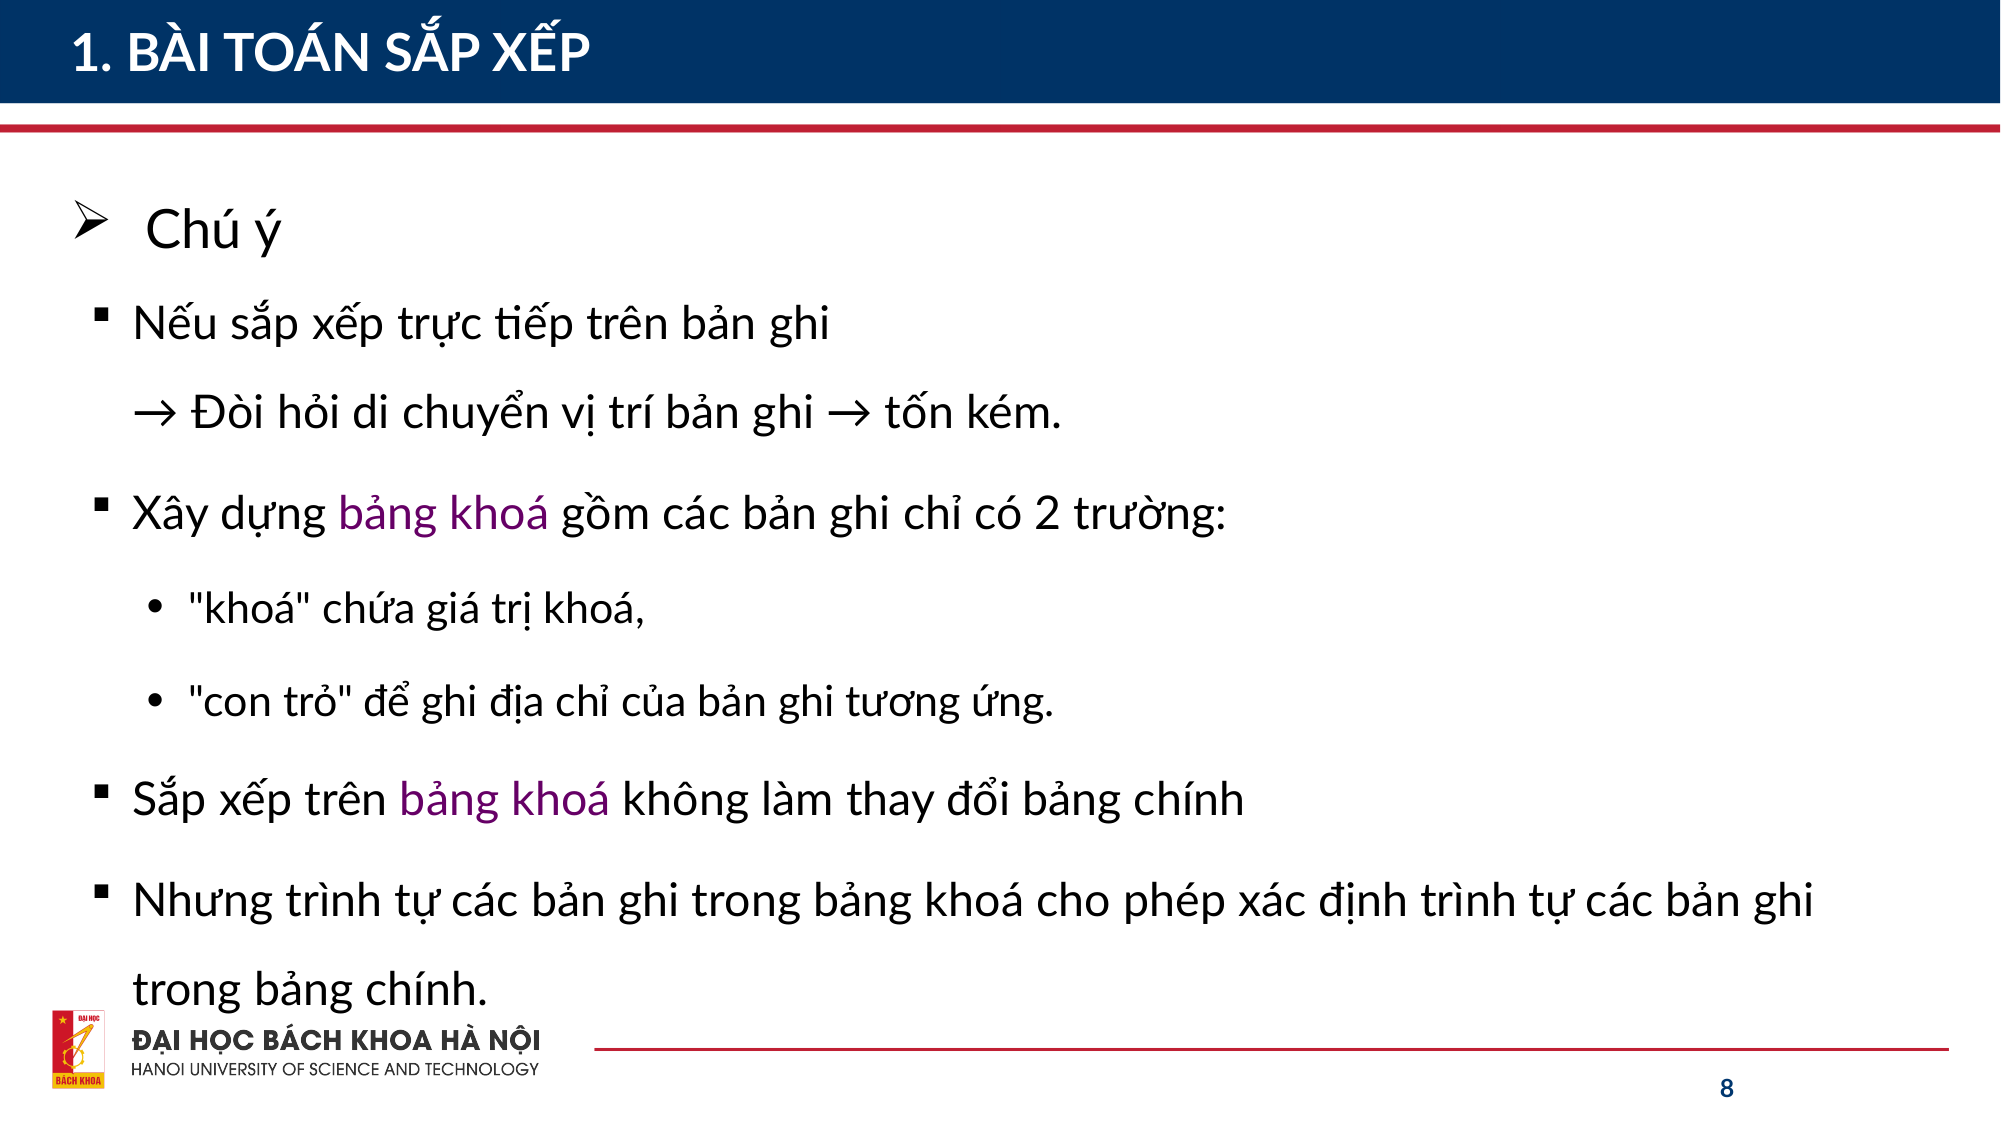

# 1. BÀI TOÁN SẮP XẾP
Chú ý
Nếu sắp xếp trực tiếp trên bản ghi
→ Đòi hỏi di chuyển vị trí bản ghi → tốn kém.
Xây dựng bảng khoá gồm các bản ghi chỉ có 2 trường:
"khoá" chứa giá trị khoá,
"con trỏ" để ghi địa chỉ của bản ghi tương ứng.
Sắp xếp trên bảng khoá không làm thay đổi bảng chính
Nhưng trình tự các bản ghi trong bảng khoá cho phép xác định trình tự các bản ghi trong bảng chính.
8